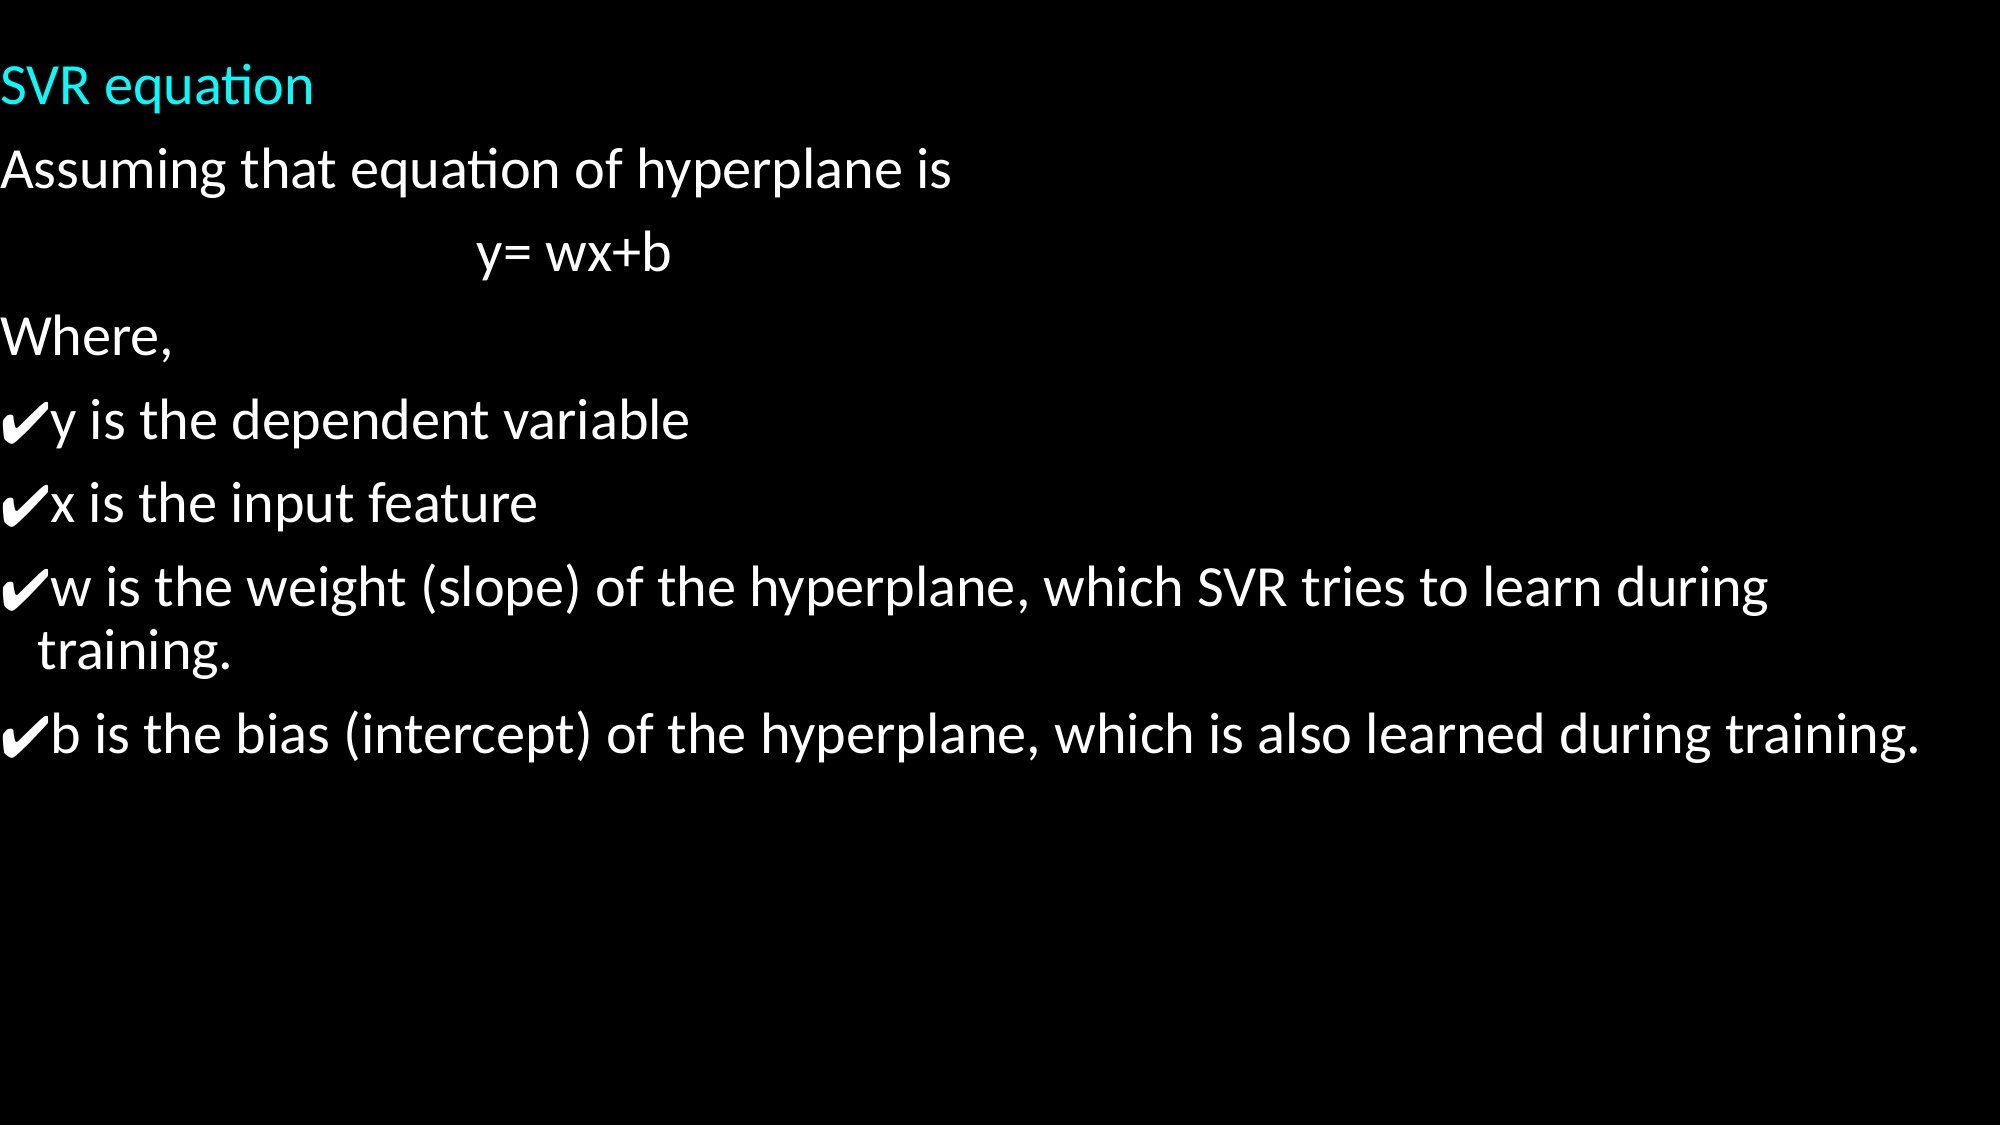

SVR equation
Assuming that equation of hyperplane is
                                    y= wx+b
Where,
y is the dependent variable
x is the input feature
w is the weight (slope) of the hyperplane, which SVR tries to learn during training.
b is the bias (intercept) of the hyperplane, which is also learned during training.